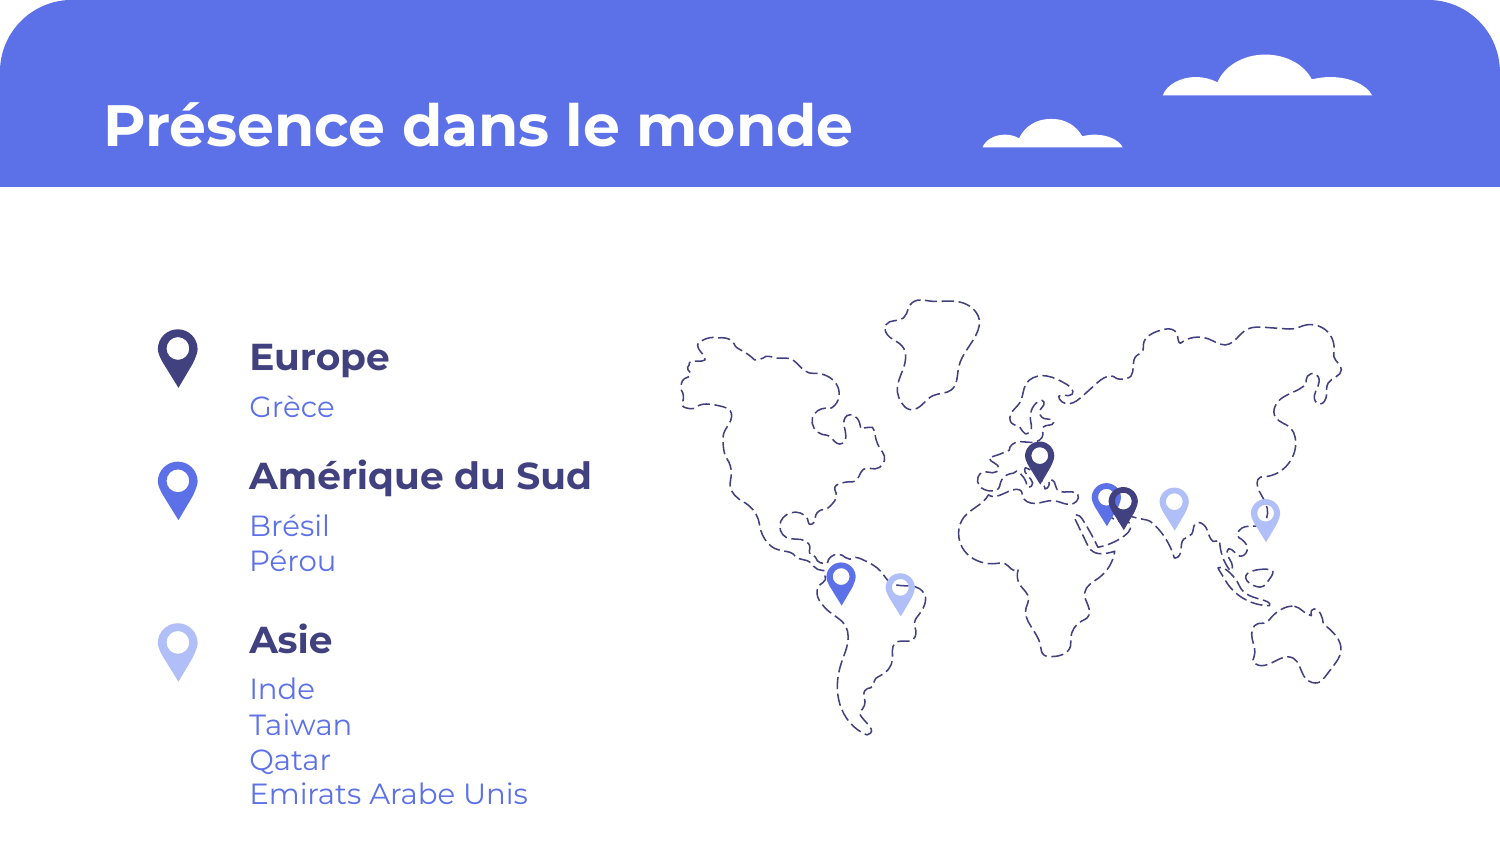

# Présence dans le monde

Europe

Grèce
Amérique du Sud

Brésil
Pérou

Asie

Inde
Taiwan
Qatar
Emirats Arabe Unis